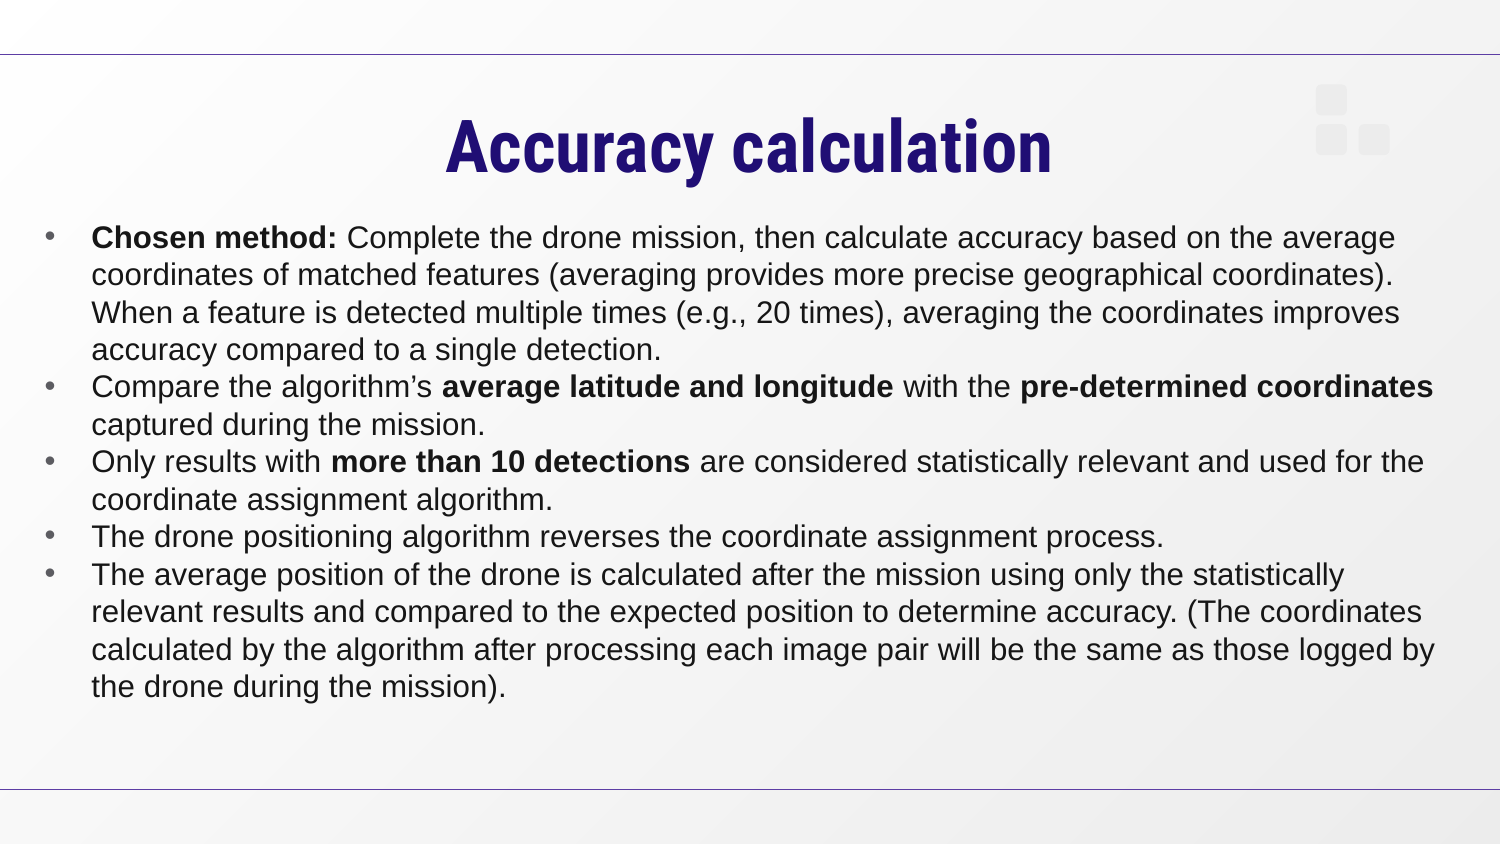

Accuracy calculation
Chosen method: Complete the drone mission, then calculate accuracy based on the average coordinates of matched features (averaging provides more precise geographical coordinates). When a feature is detected multiple times (e.g., 20 times), averaging the coordinates improves accuracy compared to a single detection.
Compare the algorithm’s average latitude and longitude with the pre-determined coordinates captured during the mission.
Only results with more than 10 detections are considered statistically relevant and used for the coordinate assignment algorithm.
The drone positioning algorithm reverses the coordinate assignment process.
The average position of the drone is calculated after the mission using only the statistically relevant results and compared to the expected position to determine accuracy. (The coordinates calculated by the algorithm after processing each image pair will be the same as those logged by the drone during the mission).